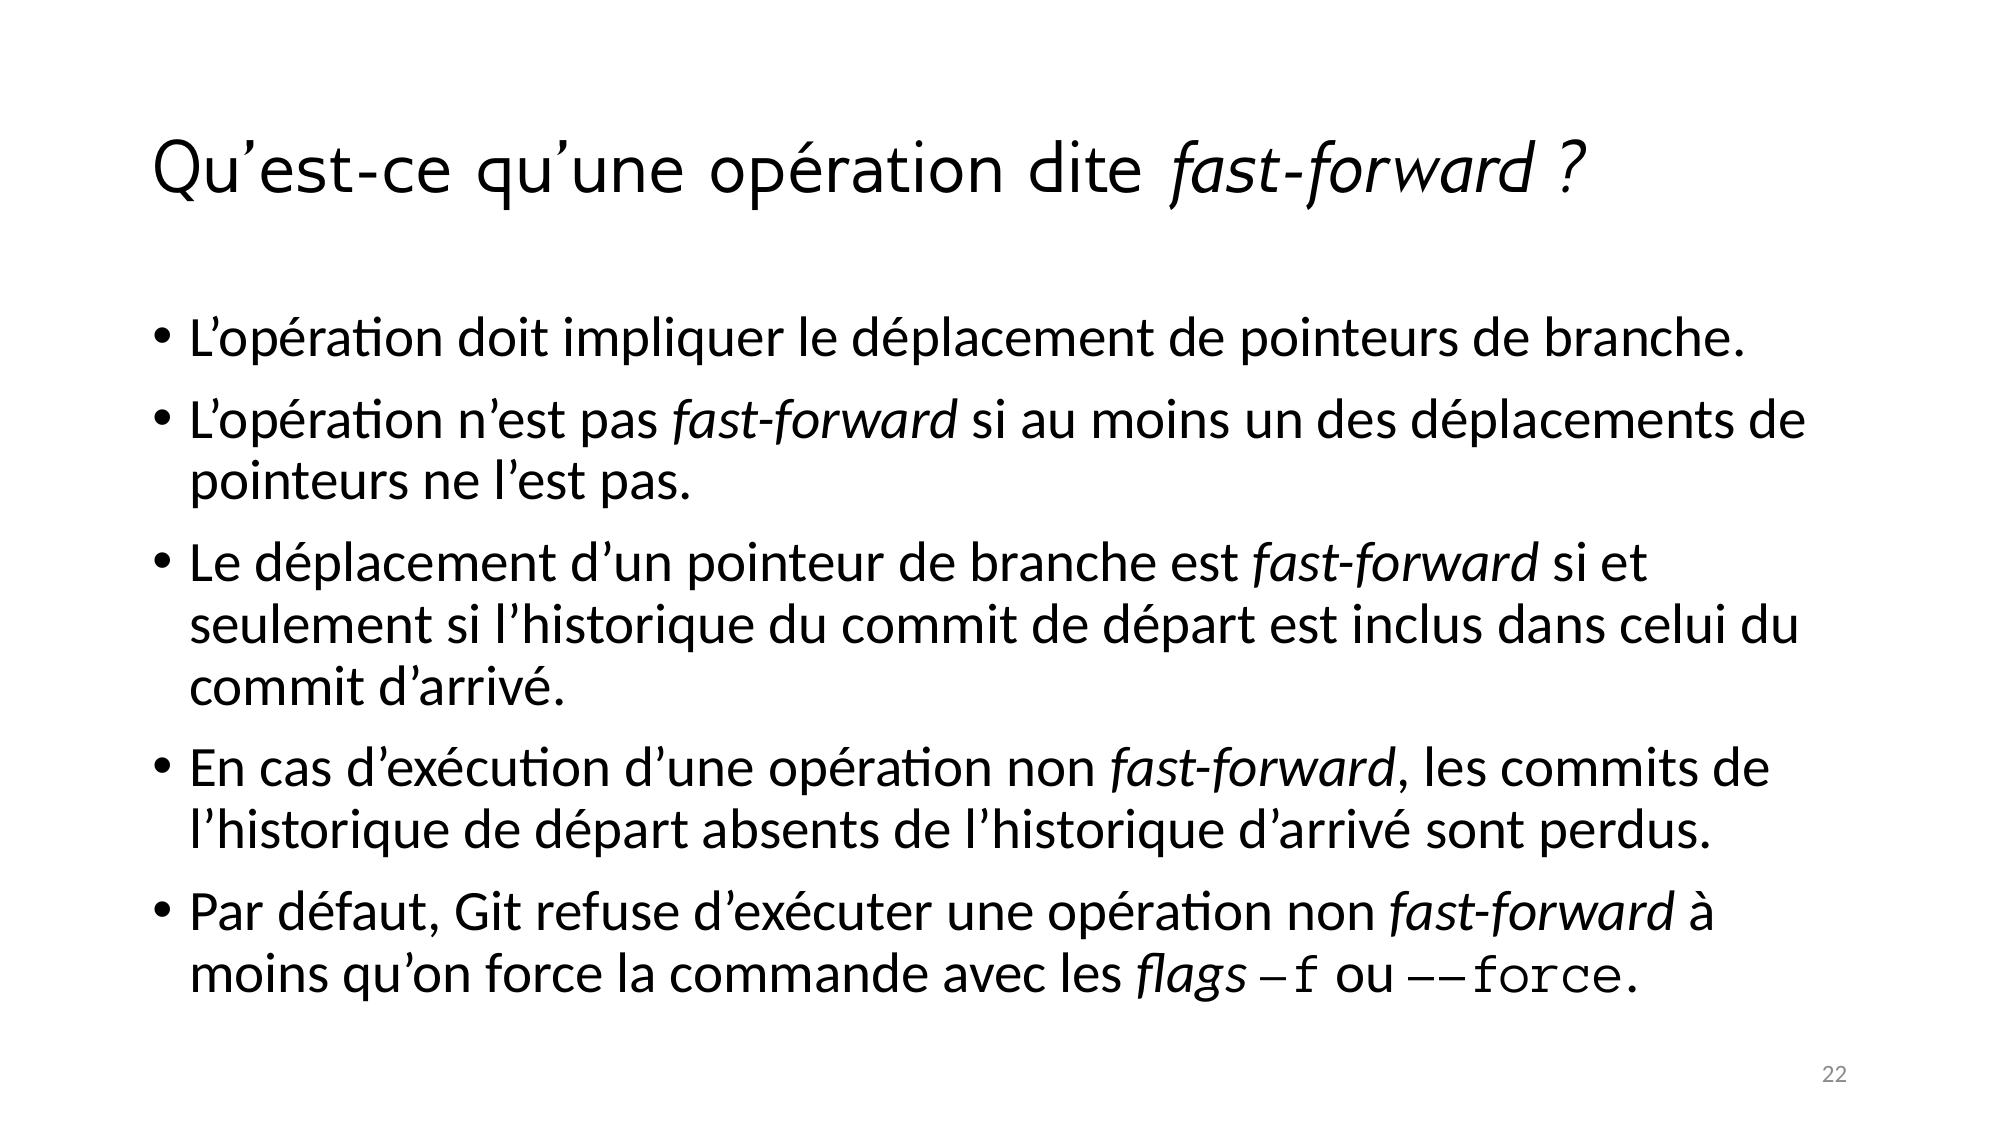

# Qu’est-ce qu’une opération dite fast-forward ?
L’opération doit impliquer le déplacement de pointeurs de branche.
L’opération n’est pas fast-forward si au moins un des déplacements de pointeurs ne l’est pas.
Le déplacement d’un pointeur de branche est fast-forward si et seulement si l’historique du commit de départ est inclus dans celui du commit d’arrivé.
En cas d’exécution d’une opération non fast-forward, les commits de l’historique de départ absents de l’historique d’arrivé sont perdus.
Par défaut, Git refuse d’exécuter une opération non fast-forward à moins qu’on force la commande avec les flags –f ou --force.
22